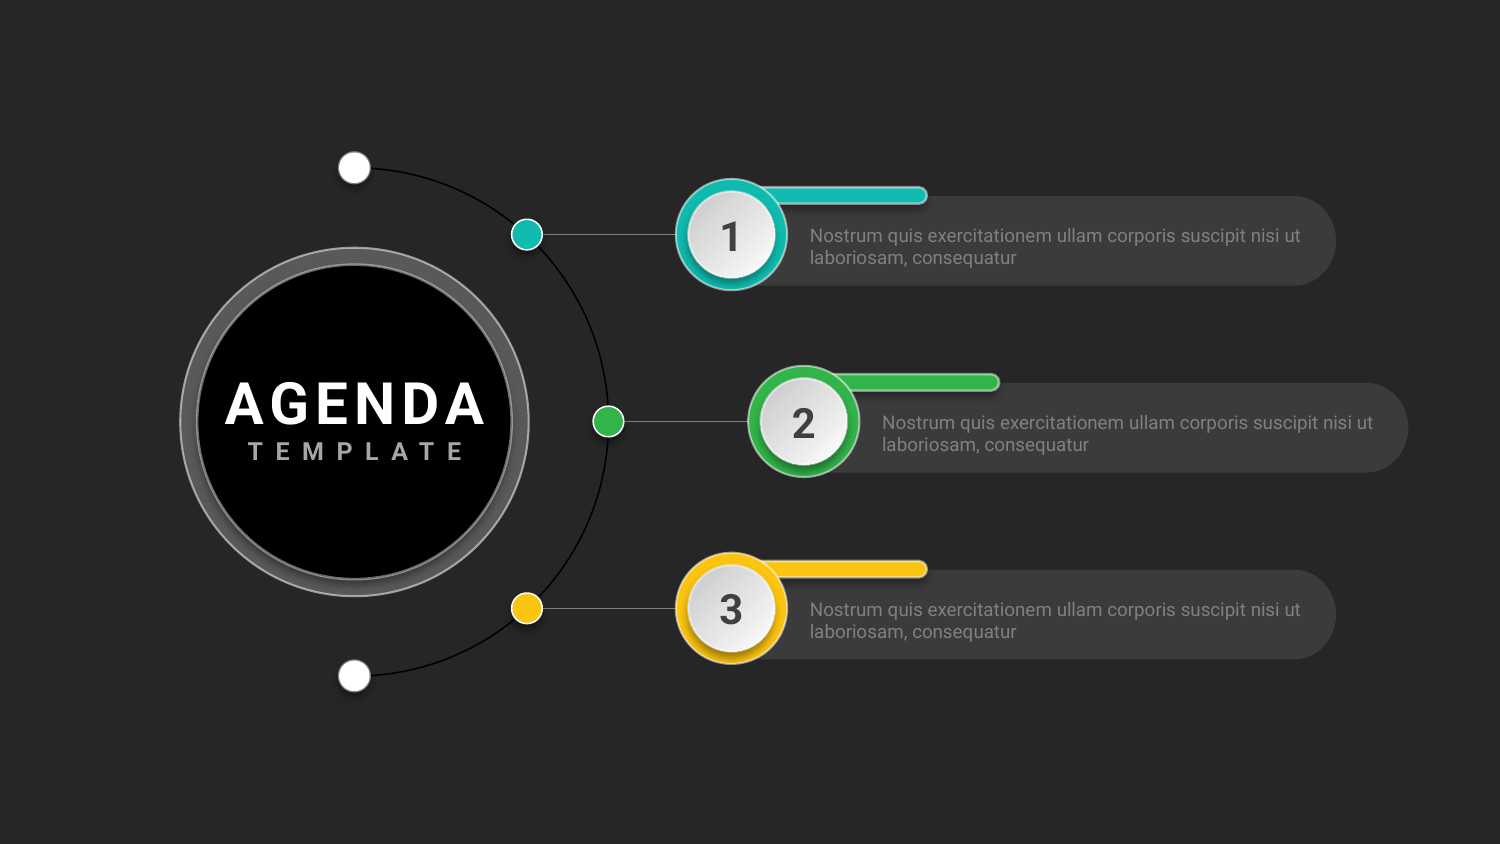

1

Nostrum quis exercitationem ullam corporis suscipit nisi ut  laboriosam, consequatur

2

Nostrum quis exercitationem ullam corporis suscipit nisi ut  laboriosam, consequatur

3

Nostrum quis exercitationem ullam corporis suscipit nisi ut  laboriosam, consequatur

AGENDA
TEMPLATE